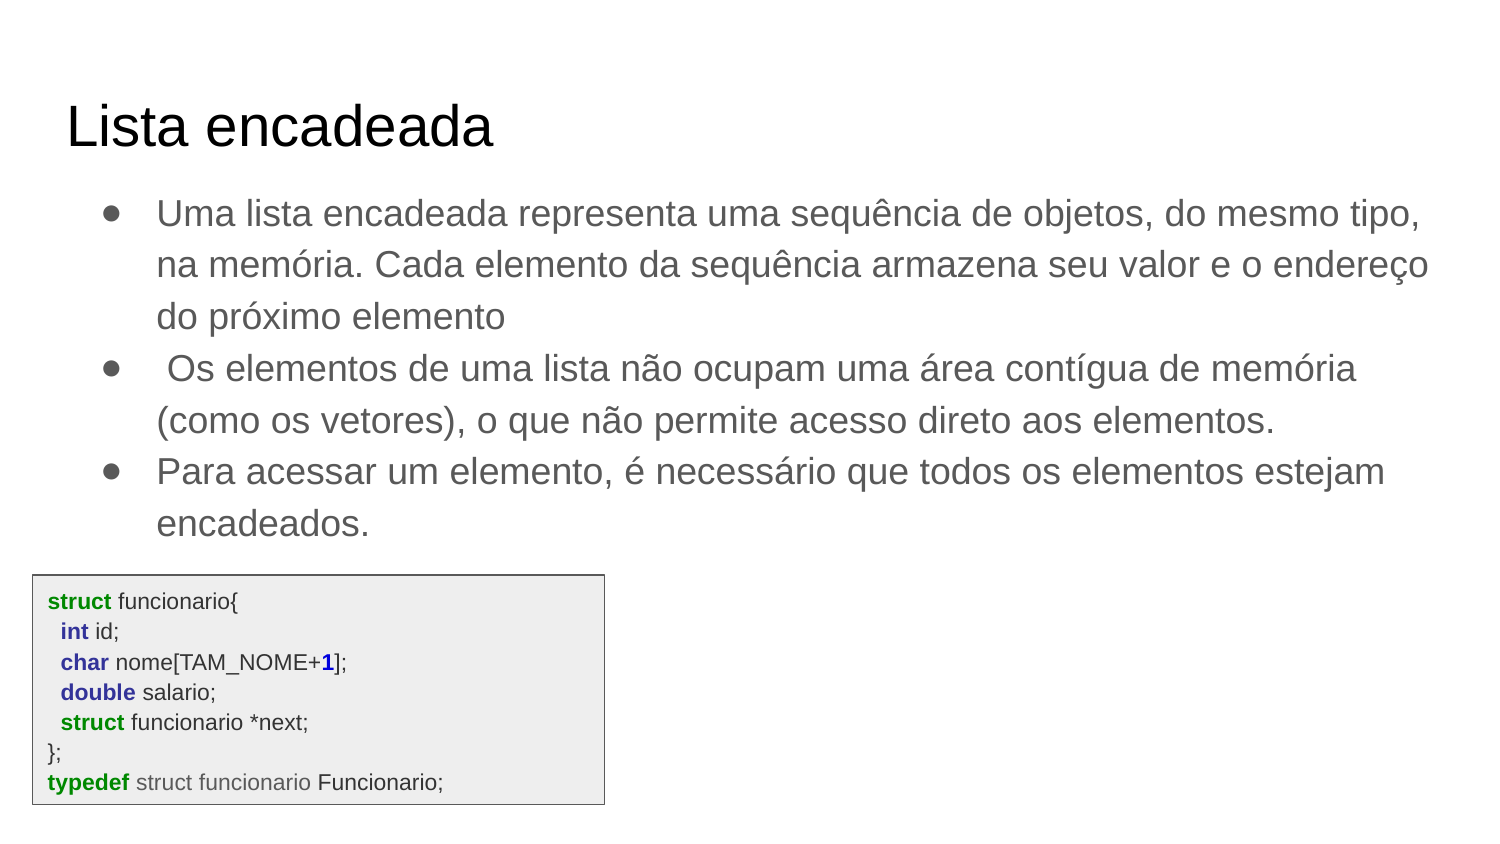

Lista encadeada
Uma lista encadeada representa uma sequência de objetos, do mesmo tipo, na memória. Cada elemento da sequência armazena seu valor e o endereço do próximo elemento
 Os elementos de uma lista não ocupam uma área contígua de memória (como os vetores), o que não permite acesso direto aos elementos.
Para acessar um elemento, é necessário que todos os elementos estejam encadeados.
struct funcionario{
  int id;
  char nome[TAM_NOME+1];
  double salario;
  struct funcionario *next;
};
typedef struct funcionario Funcionario;